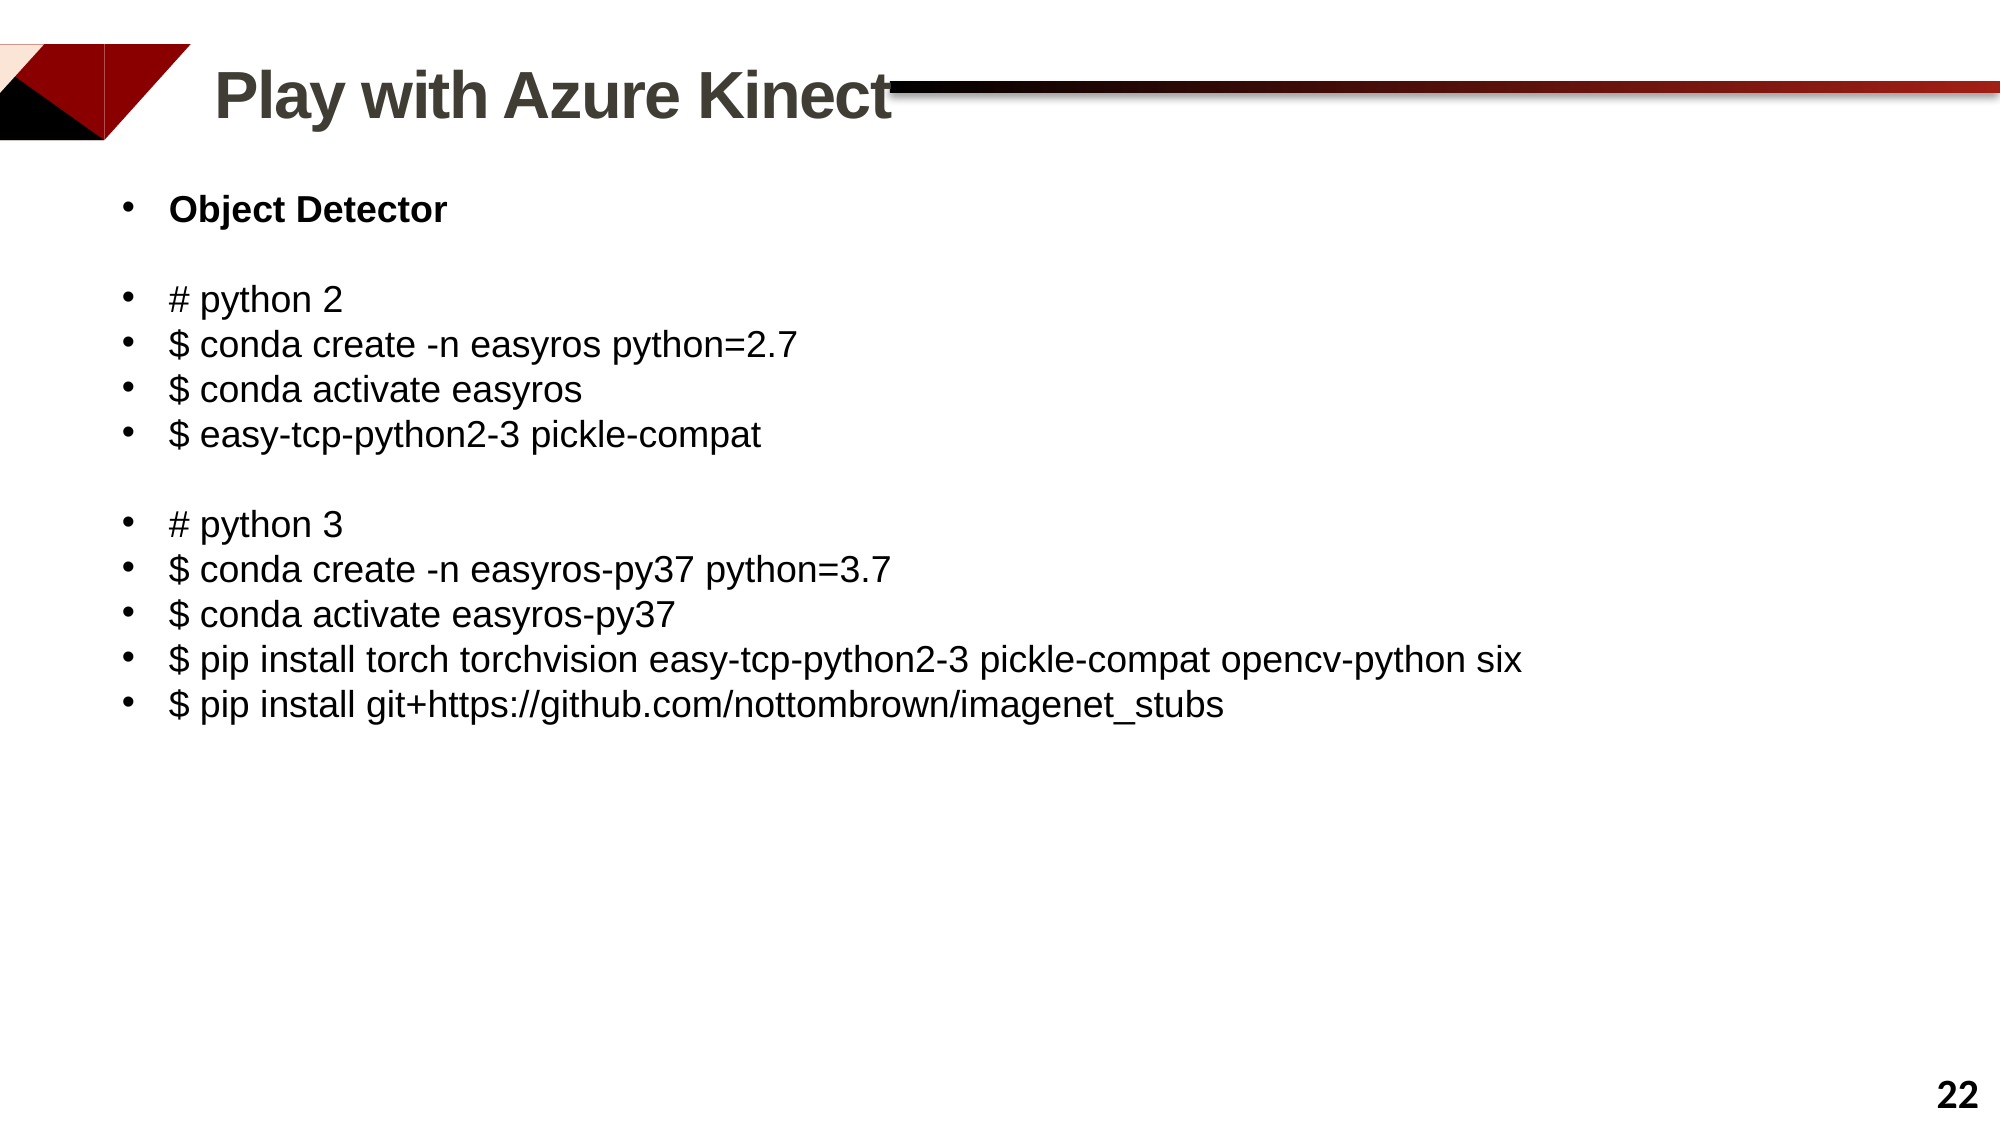

Play with Azure Kinect

Object Detector

# python 2
$ conda create -n easyros python=2.7
$ conda activate easyros
$ easy-tcp-python2-3 pickle-compat

# python 3
$ conda create -n easyros-py37 python=3.7
$ conda activate easyros-py37
$ pip install torch torchvision easy-tcp-python2-3 pickle-compat opencv-python six
$ pip install git+https://github.com/nottombrown/imagenet_stubs

22